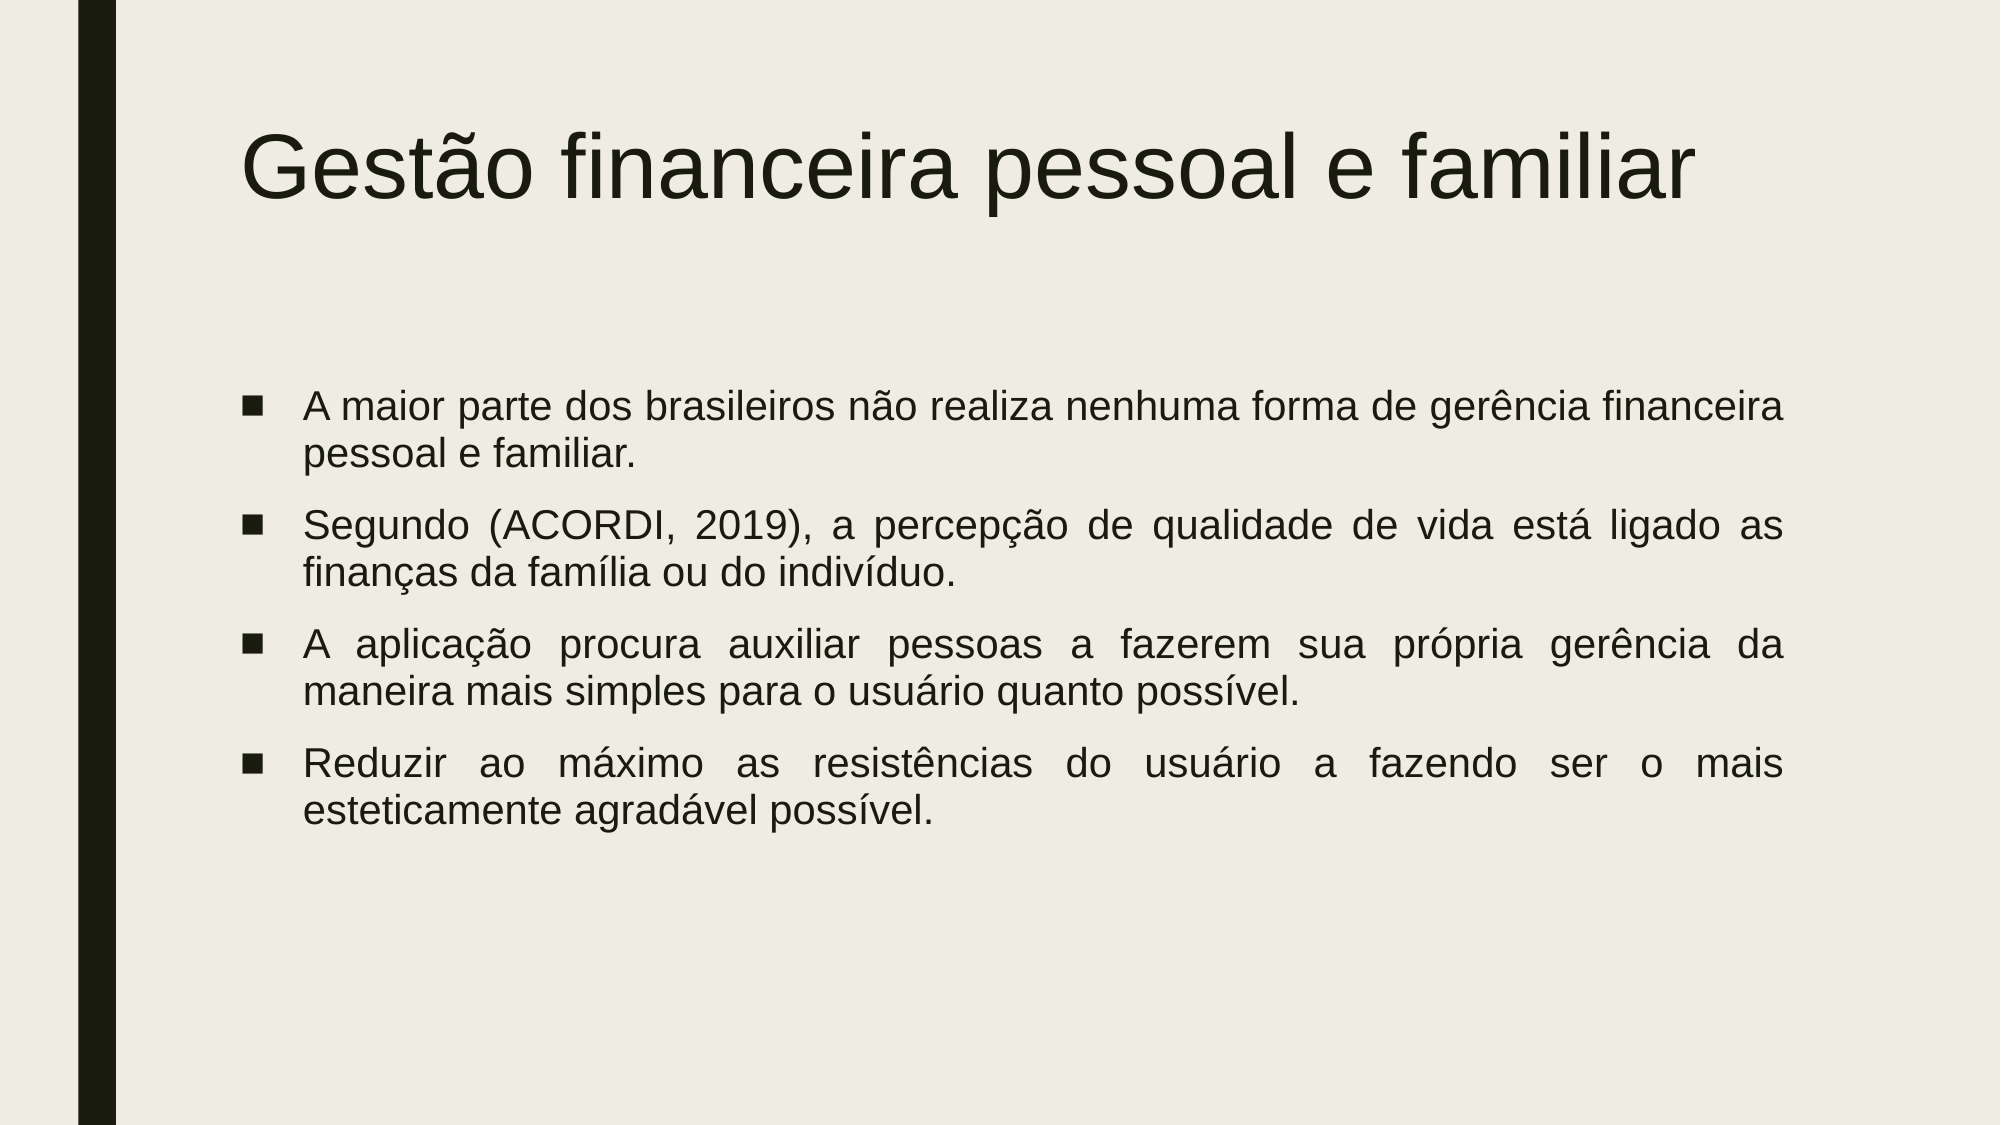

# Gestão financeira pessoal e familiar
A maior parte dos brasileiros não realiza nenhuma forma de gerência financeira pessoal e familiar.
Segundo (ACORDI, 2019), a percepção de qualidade de vida está ligado as finanças da família ou do indivíduo.
A aplicação procura auxiliar pessoas a fazerem sua própria gerência da maneira mais simples para o usuário quanto possível.
Reduzir ao máximo as resistências do usuário a fazendo ser o mais esteticamente agradável possível.